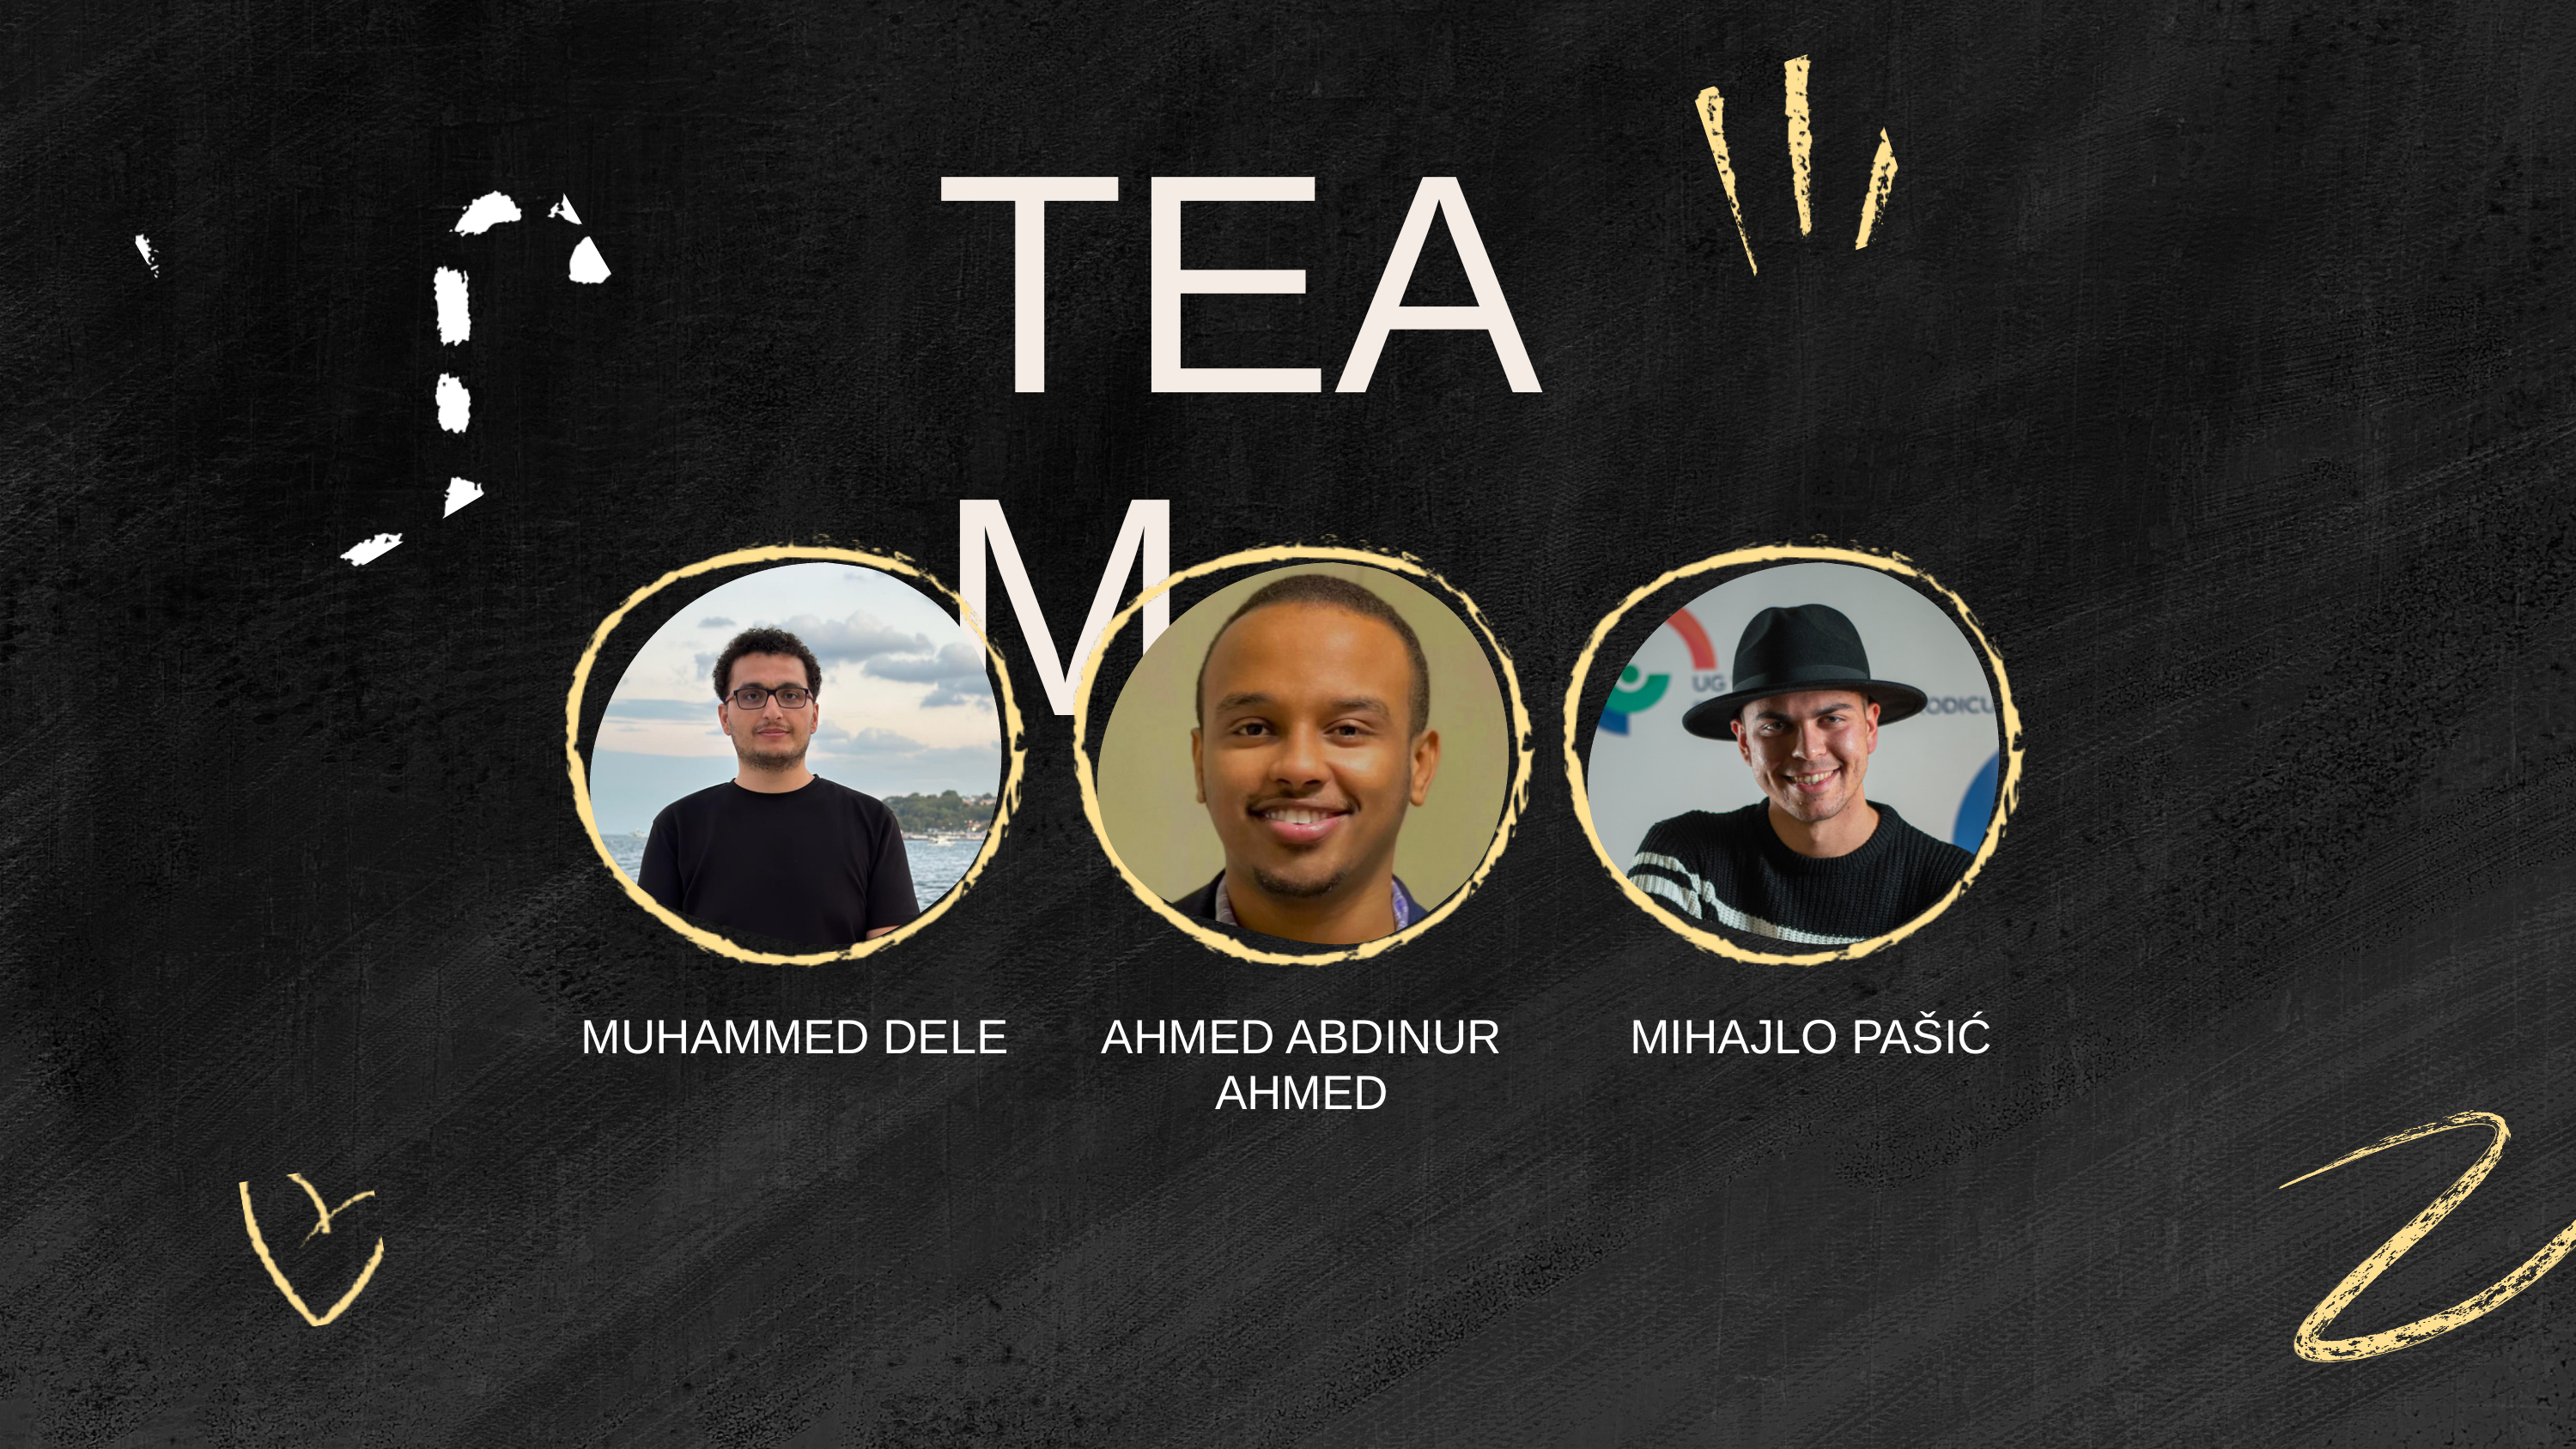

TEAM

MUHAMMED DELE
AHMED ABDINUR AHMED
MIHAJLO PAŠIĆ